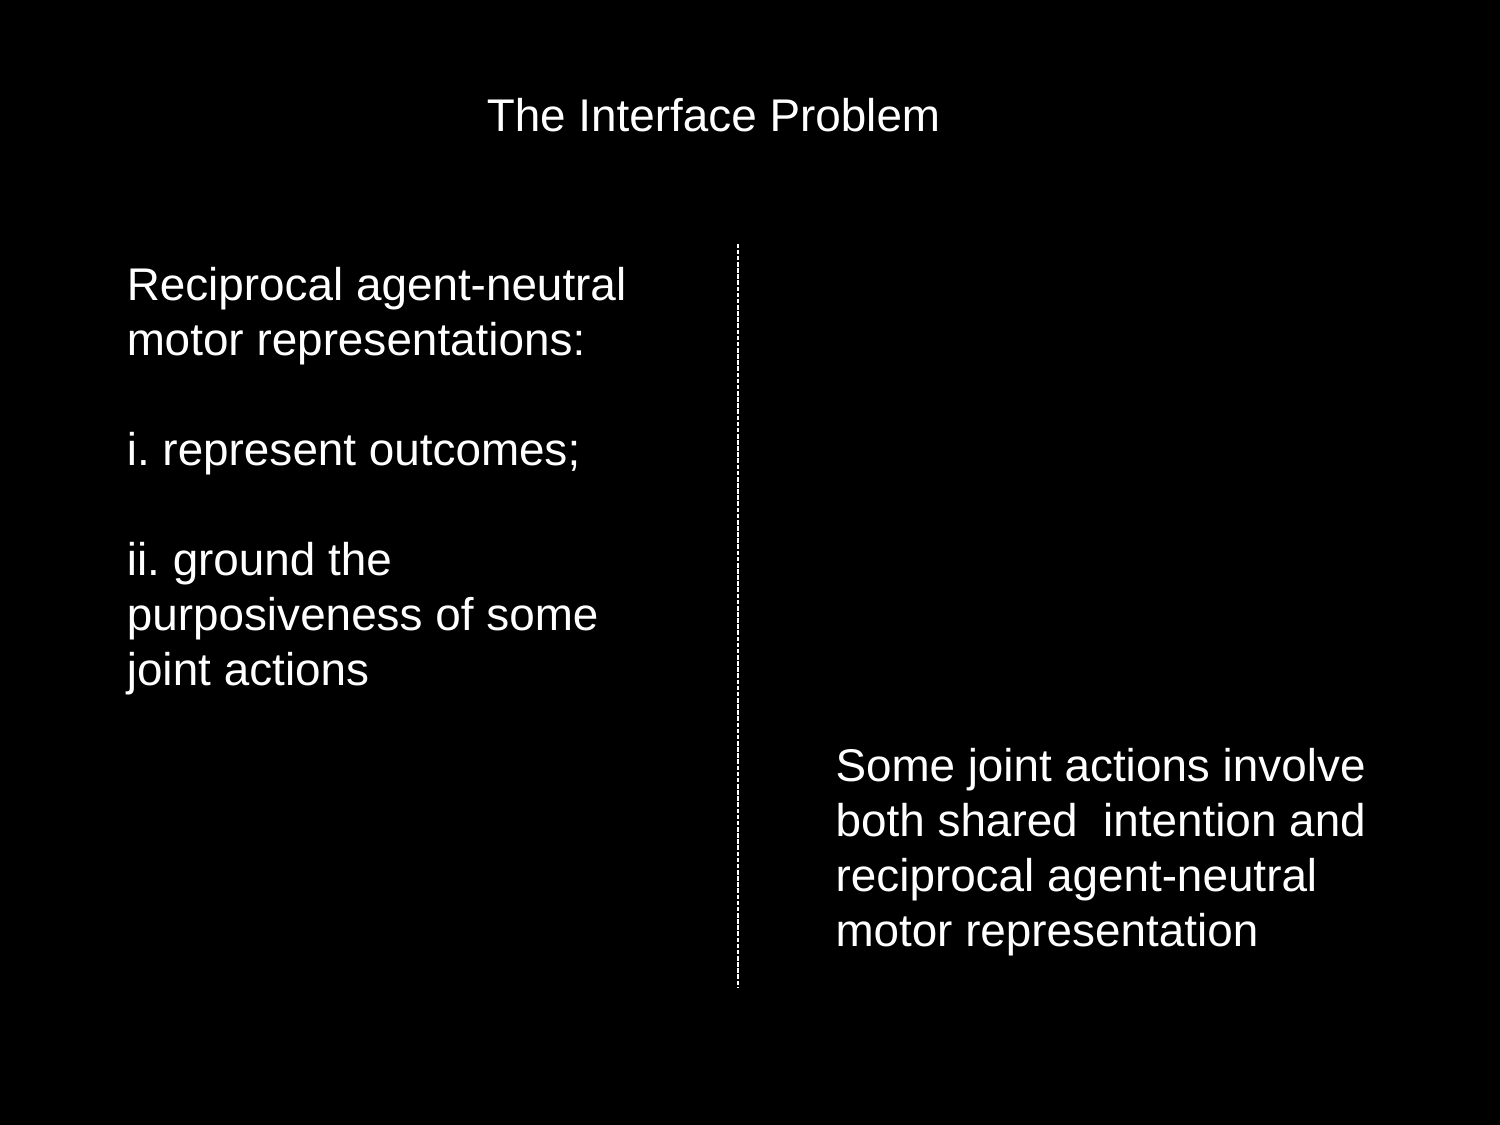

The Interface Problem:

Reciprocal agent-neutral motor representations:

i. represent outcomes;

ii. ground the purposiveness of some
joint actions

Some joint actions involve both shared  intention and reciprocal agent-neutral motor representation